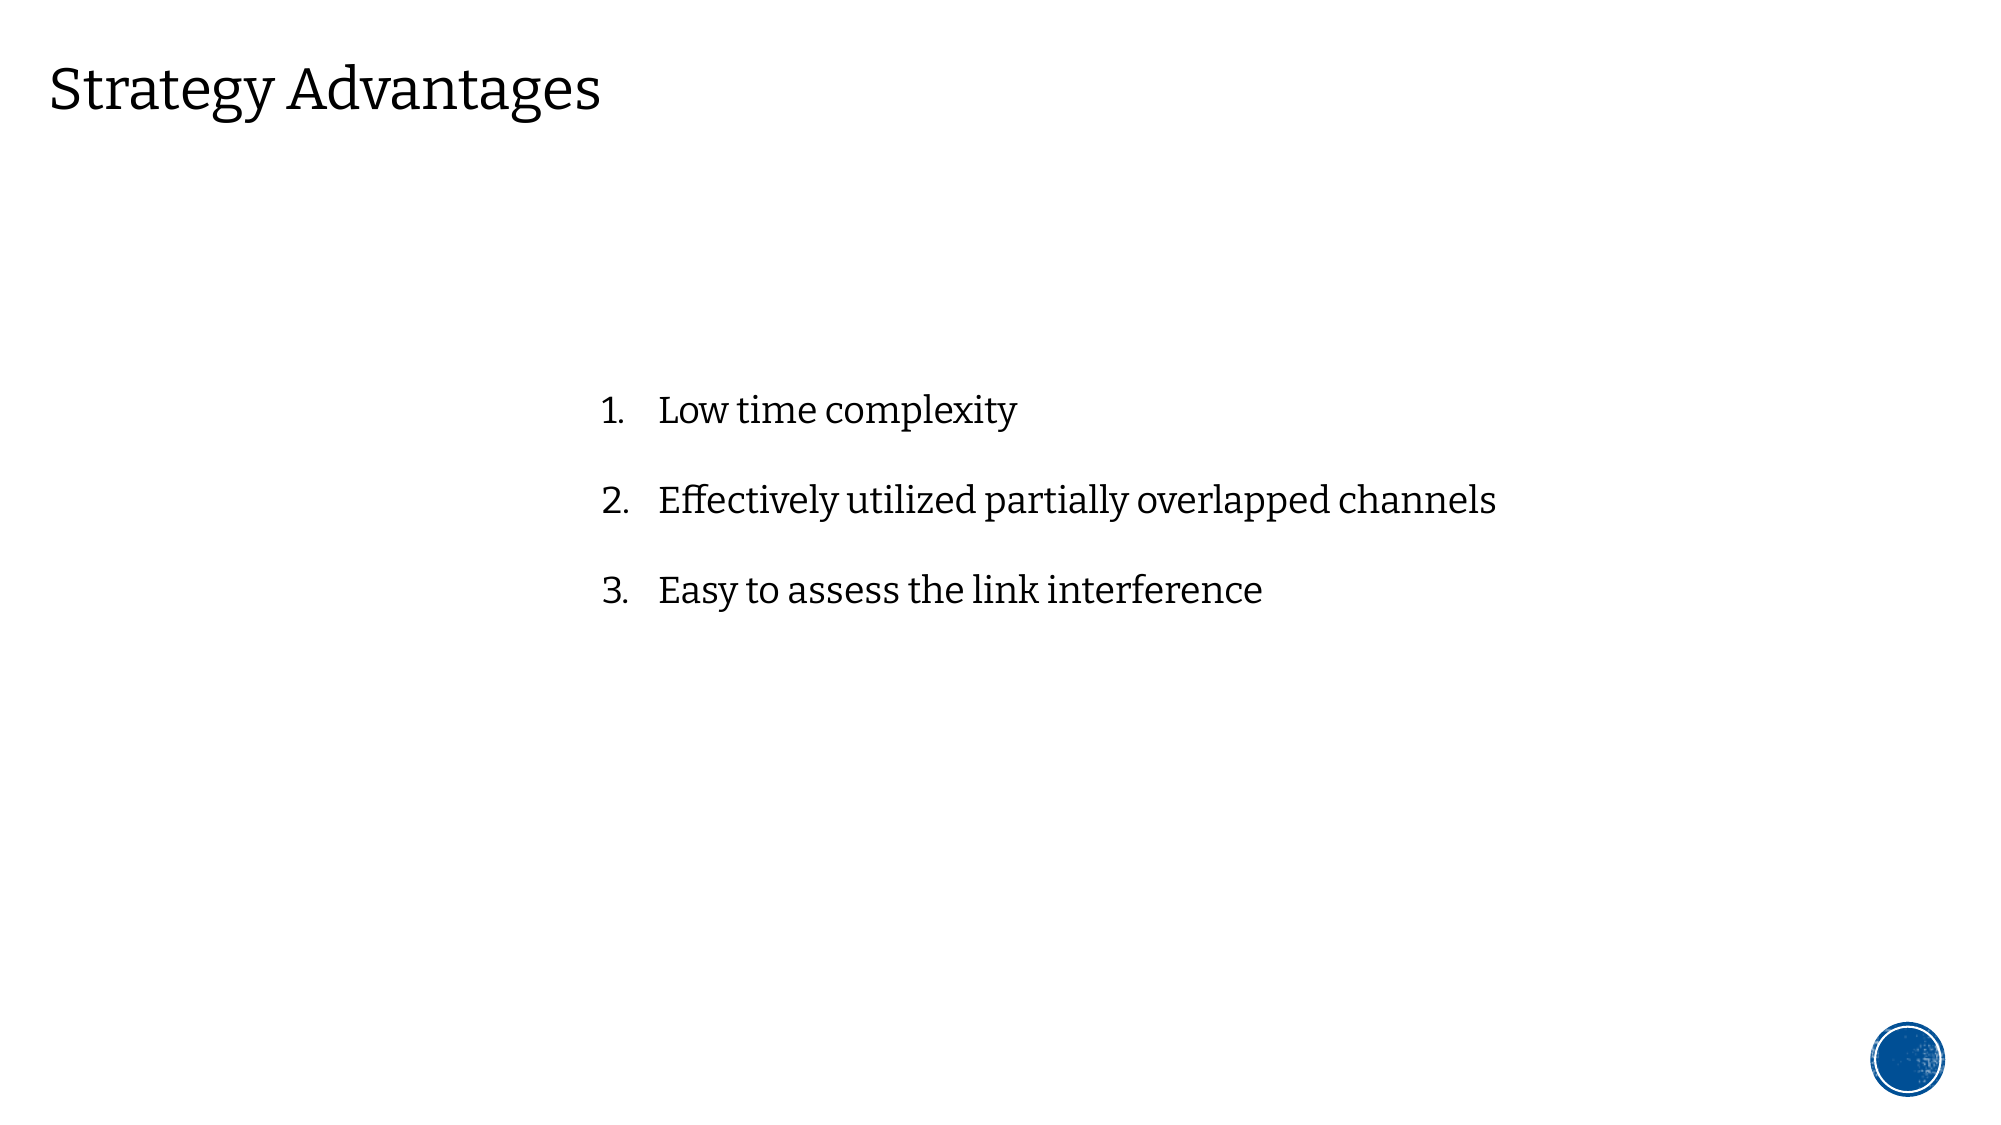

Strategy Advantages
Low time complexity

Effectively utilized partially overlapped channels

Easy to assess the link interference